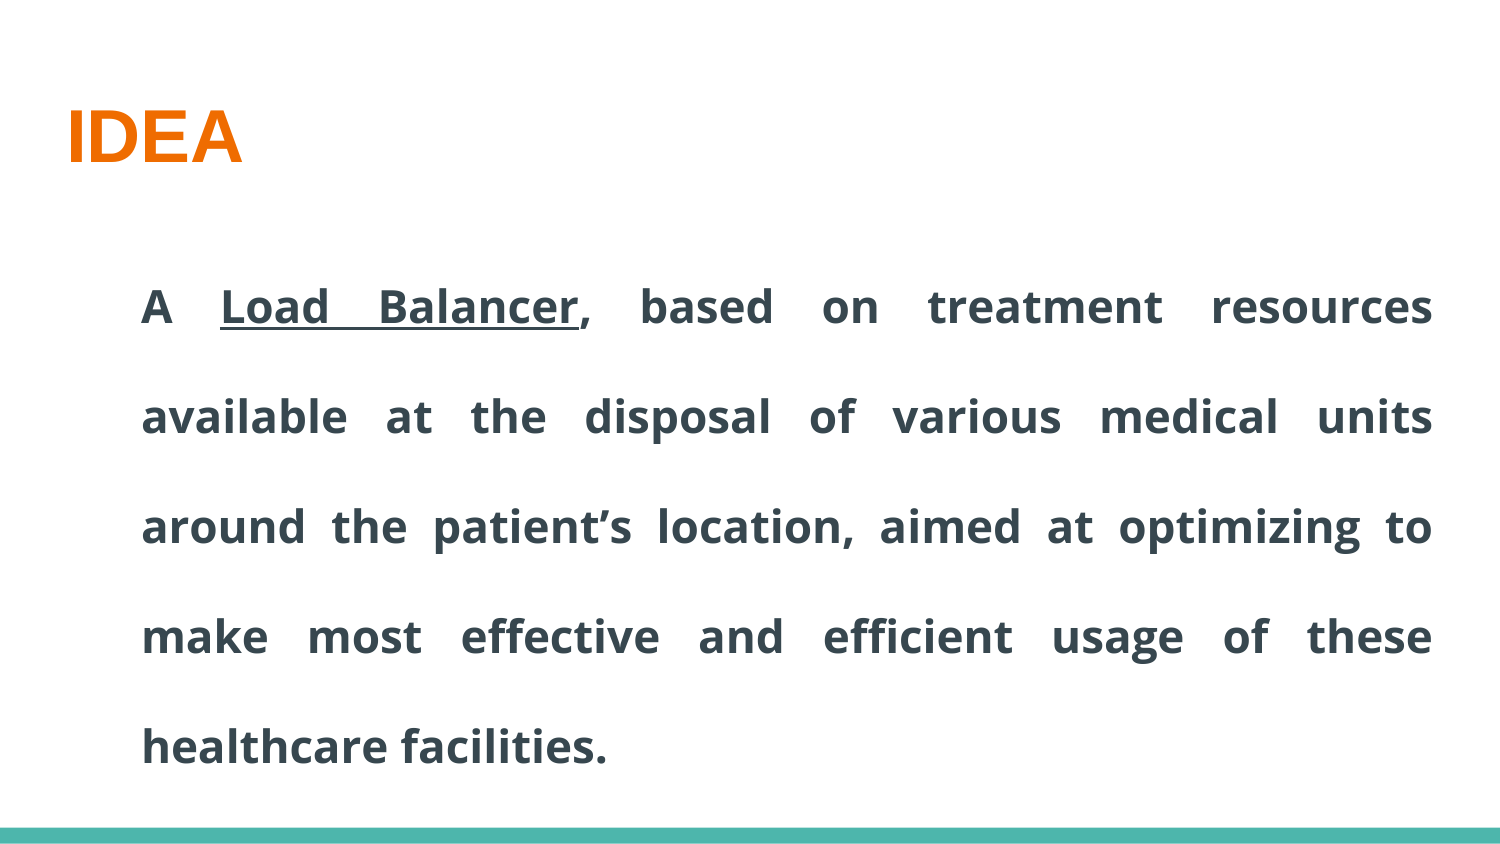

# IDEA
A Load Balancer, based on treatment resources available at the disposal of various medical units around the patient’s location, aimed at optimizing to make most effective and efficient usage of these healthcare facilities.